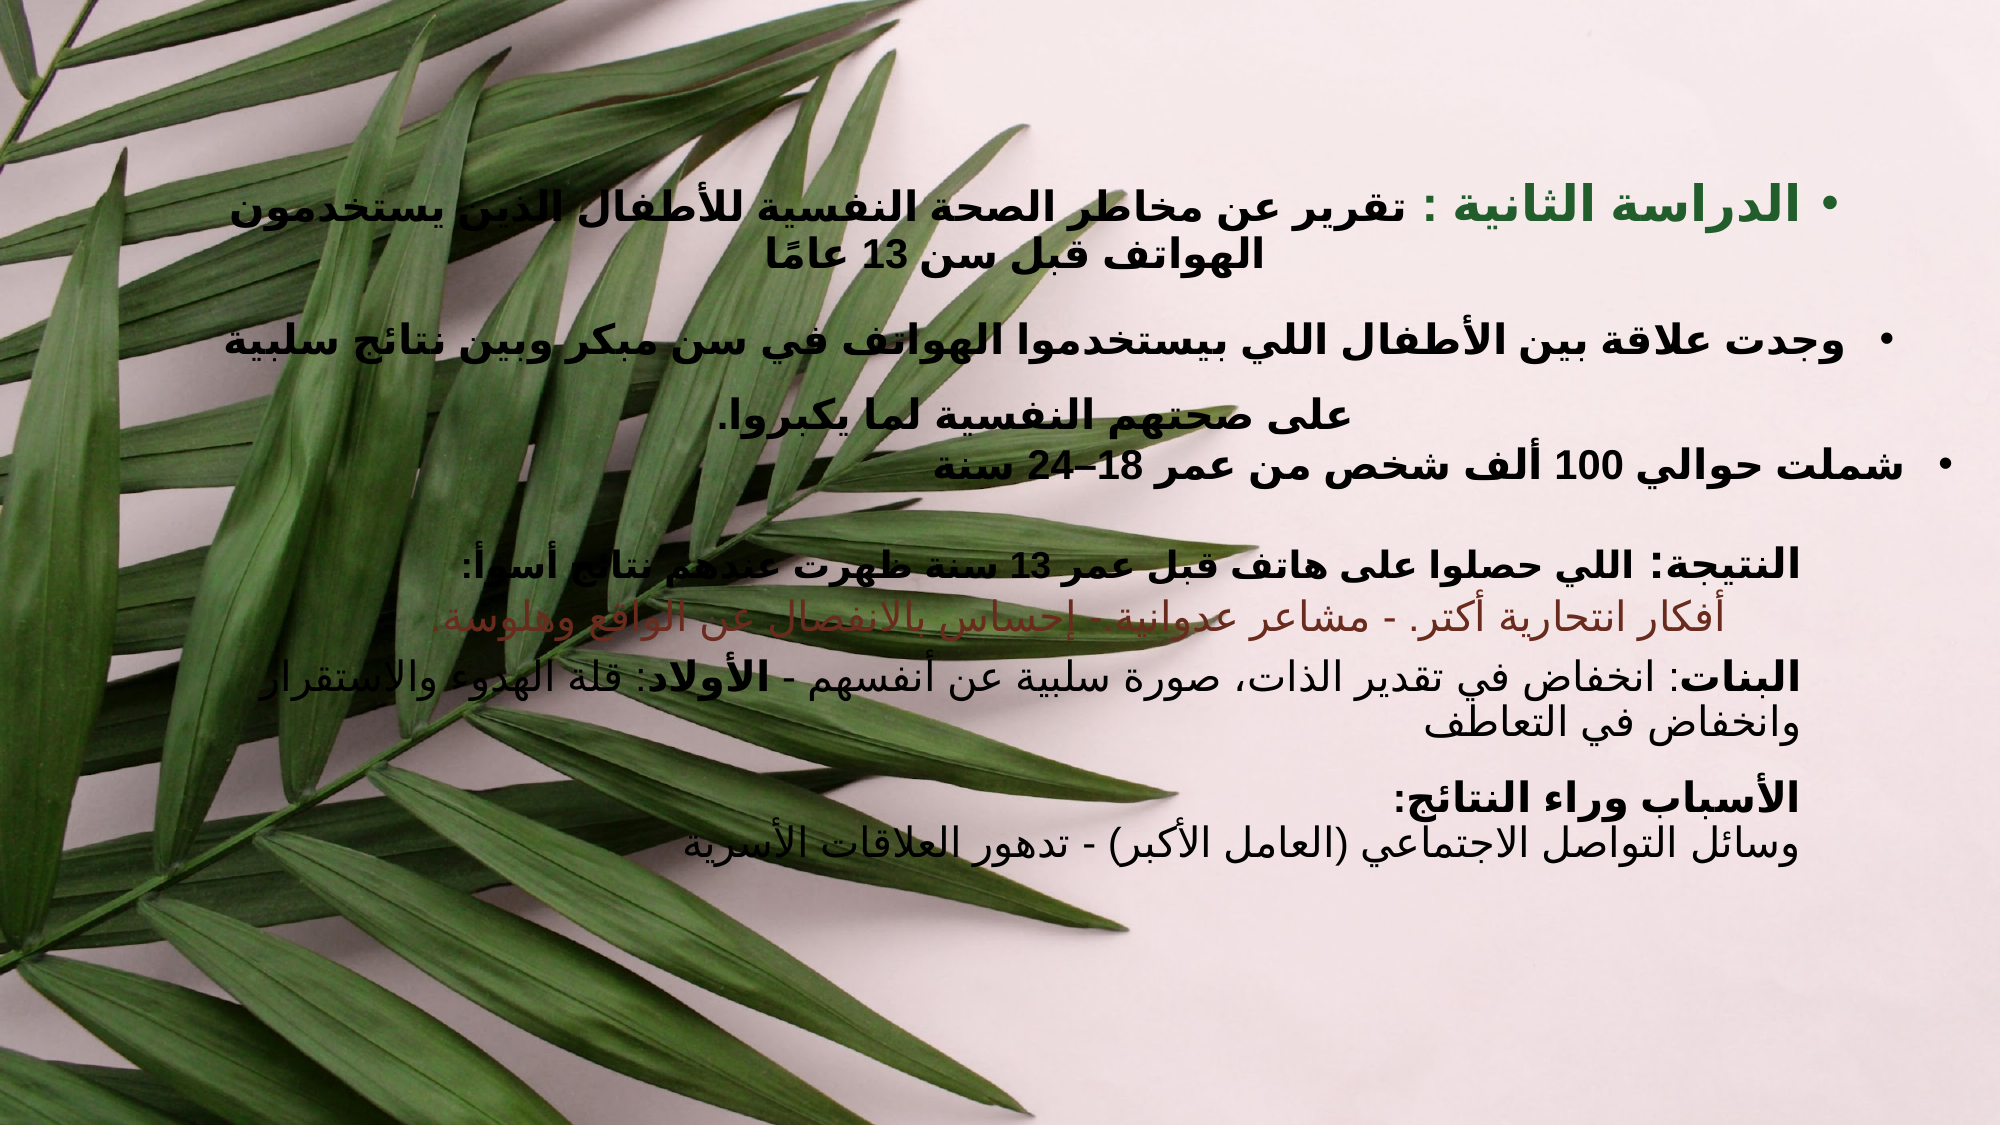

#
الدراسة الثانية : تقرير عن مخاطر الصحة النفسية للأطفال الذين يستخدمون الهواتف قبل سن 13 عامًا
وجدت علاقة بين الأطفال اللي بيستخدموا الهواتف في سن مبكر وبين نتائج سلبية على صحتهم النفسية لما يكبروا.
شملت حوالي 100 ألف شخص من عمر 18–24 سنة
النتيجة: اللي حصلوا على هاتف قبل عمر 13 سنة ظهرت عندهم نتائج أسوأ:
أفكار انتحارية أكتر. - مشاعر عدوانية.- إحساس بالانفصال عن الواقع وهلوسة.
البنات: انخفاض في تقدير الذات، صورة سلبية عن أنفسهم - الأولاد: قلة الهدوء والاستقرار وانخفاض في التعاطف
الأسباب وراء النتائج:
وسائل التواصل الاجتماعي (العامل الأكبر) - تدهور العلاقات الأسرية